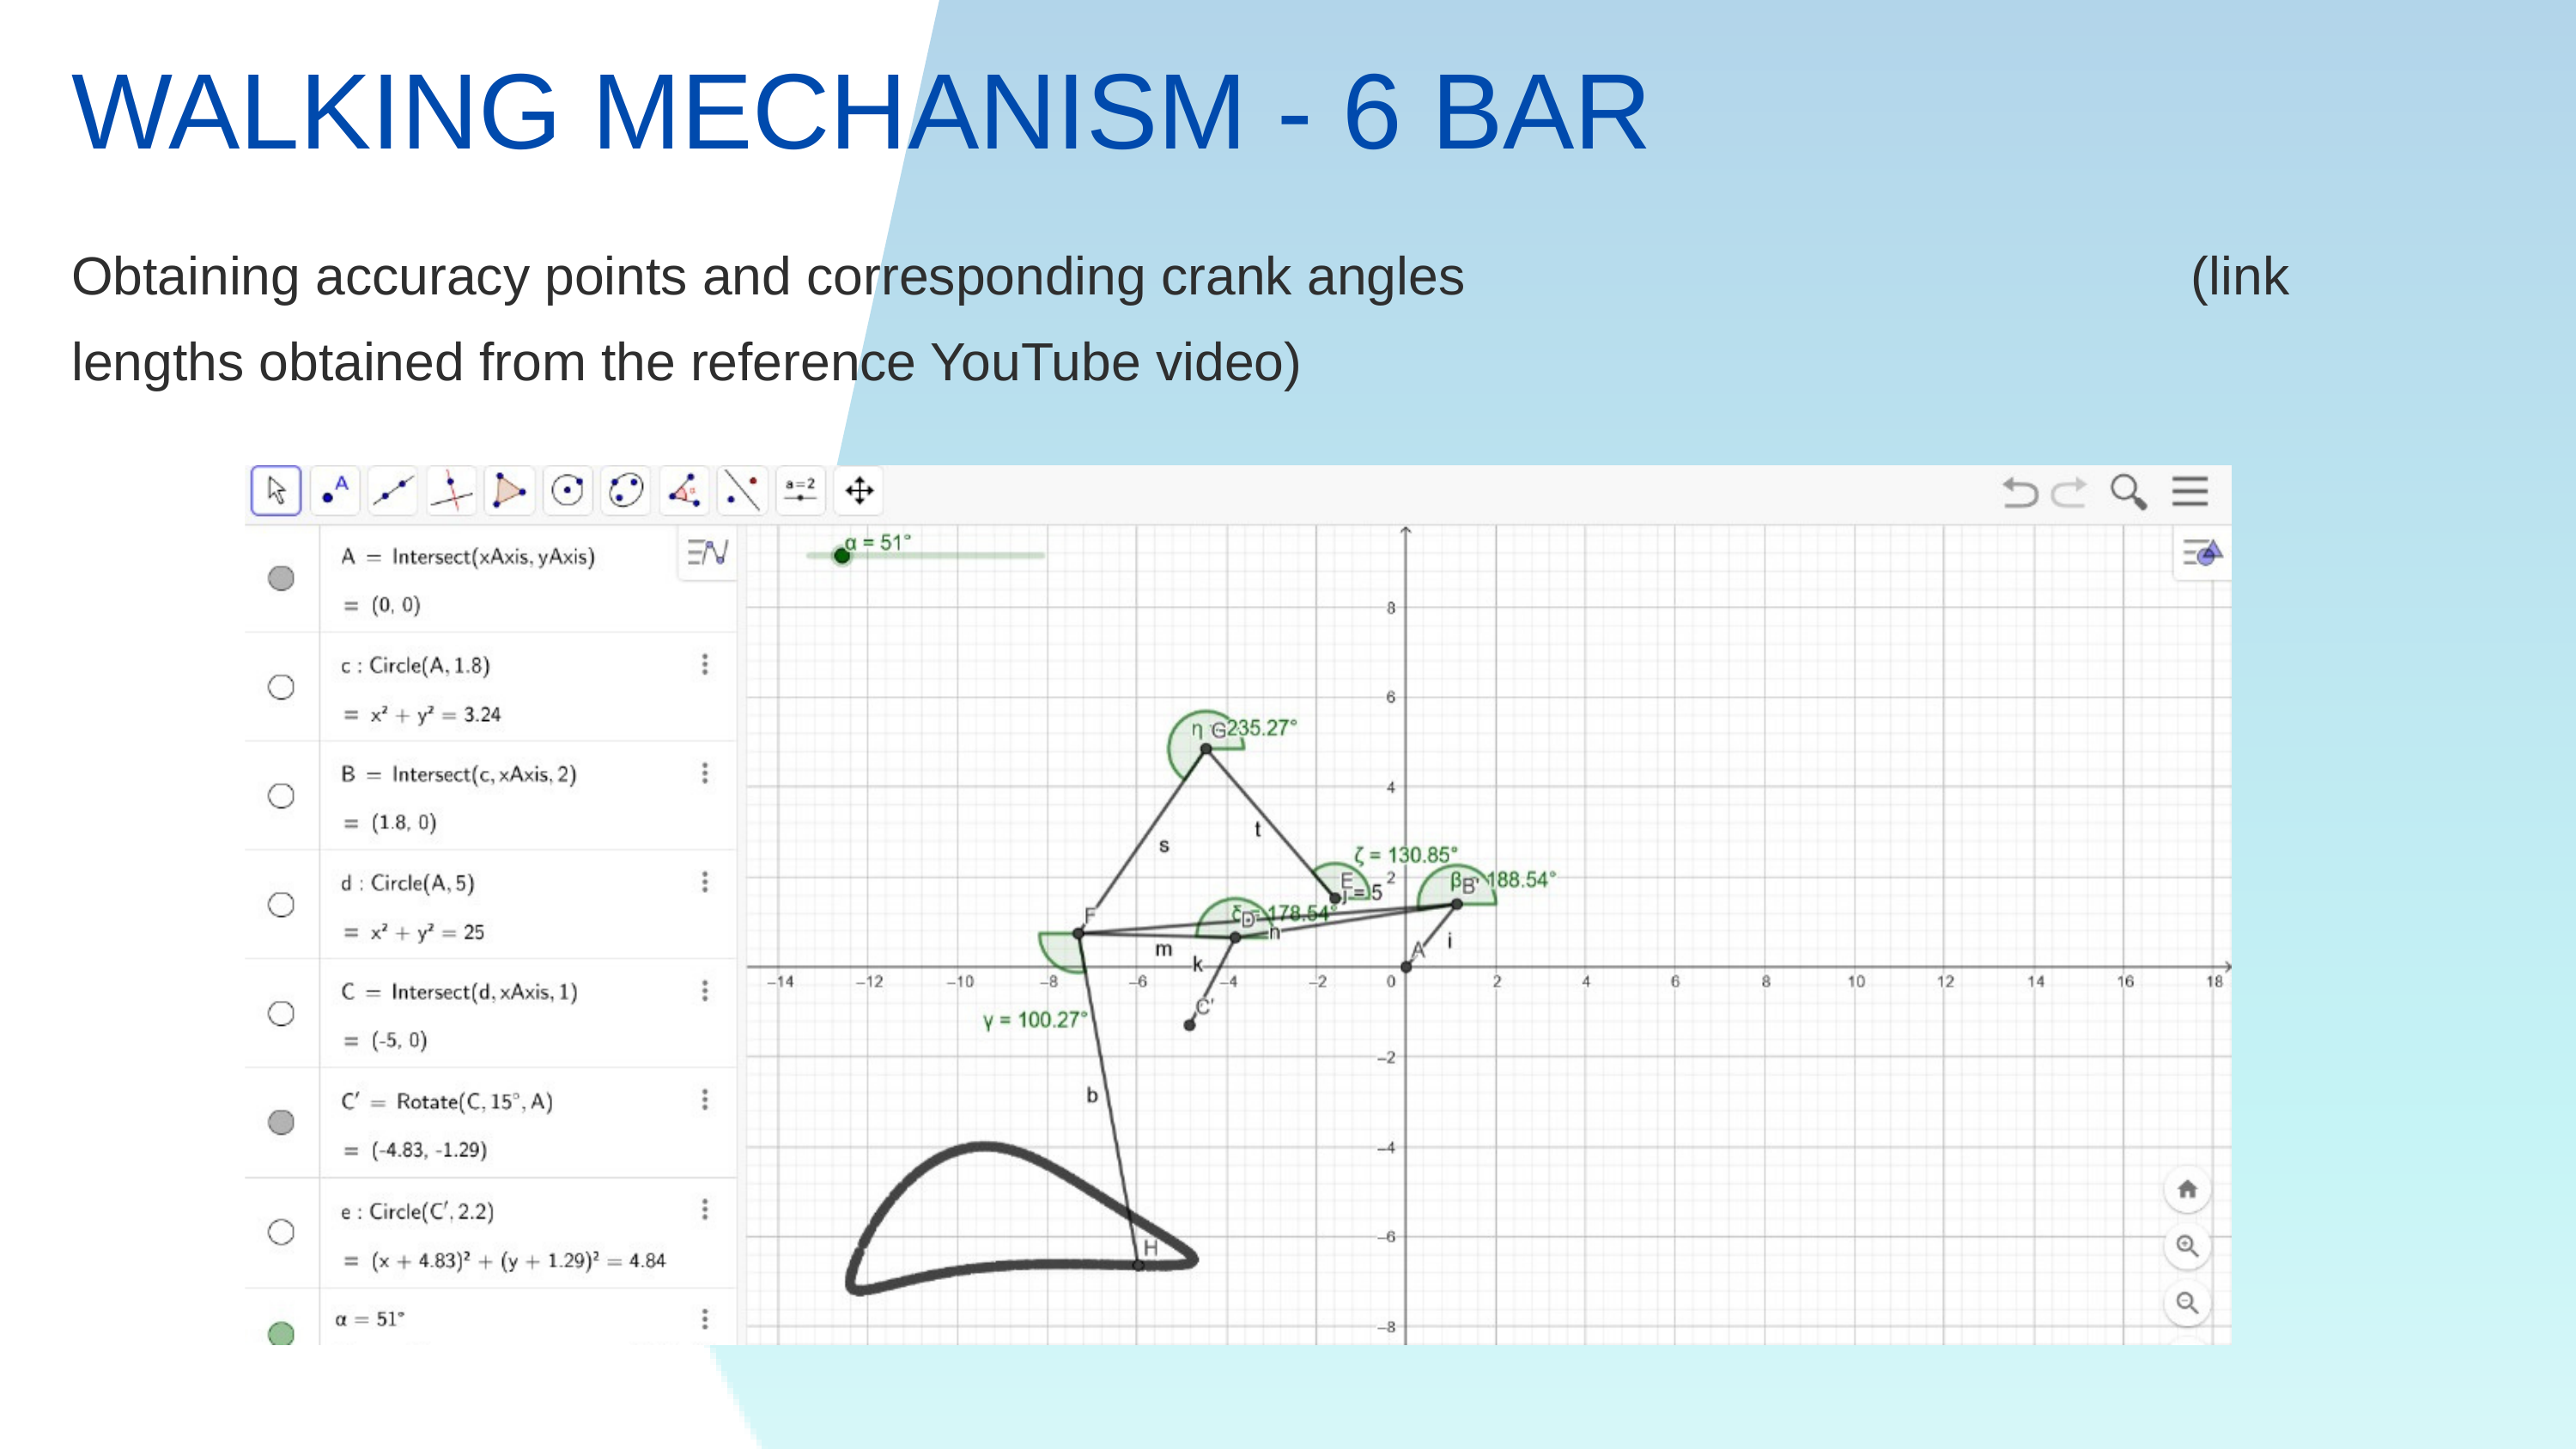

WALKING MECHANISM - 6 BAR
Obtaining accuracy points and corresponding crank angles                                                 (link lengths obtained from the reference YouTube video)